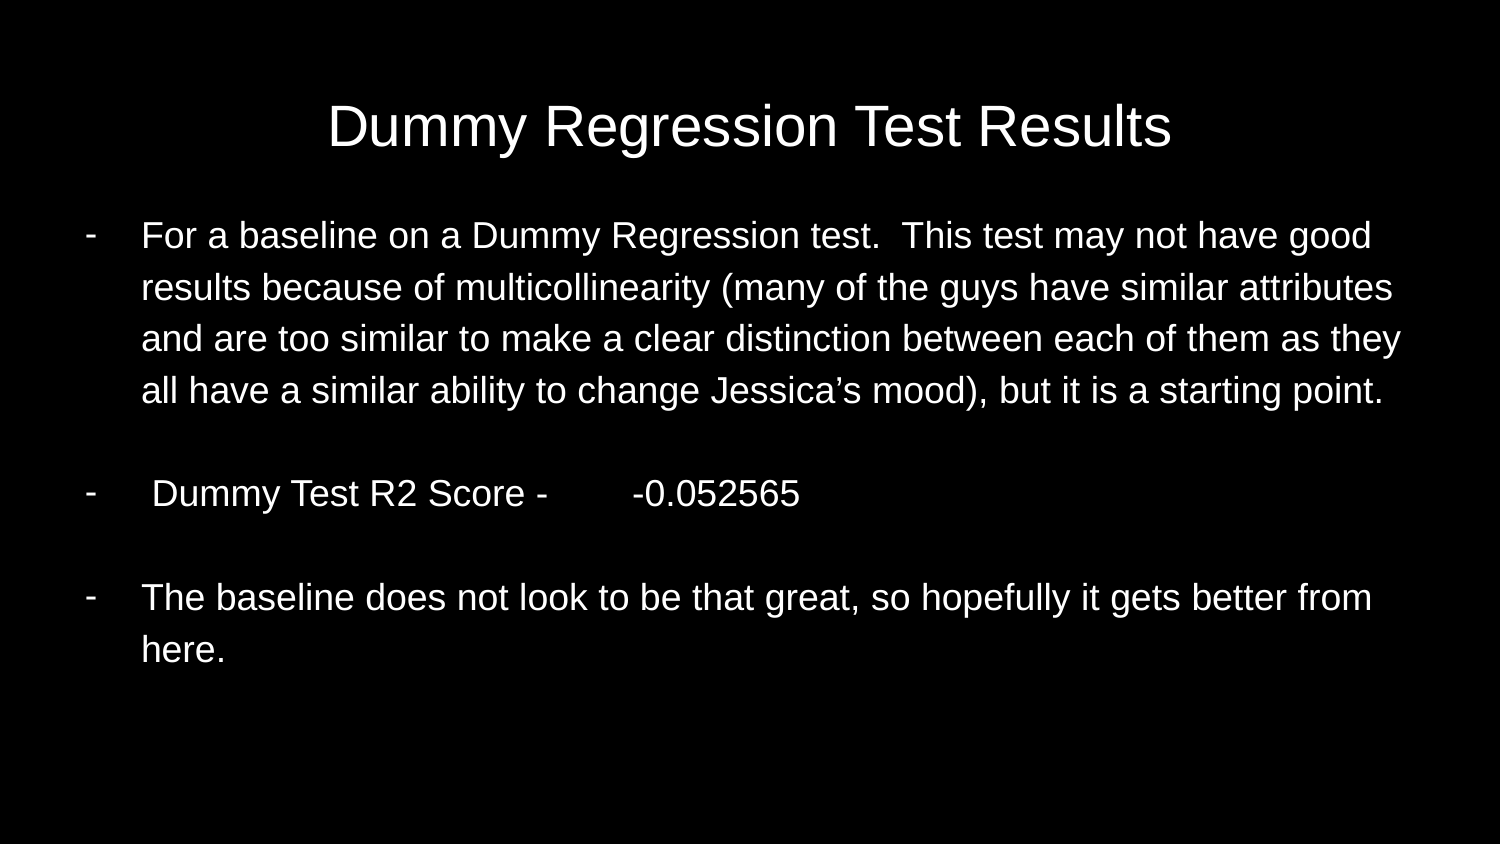

# Dummy Regression Test Results
For a baseline on a Dummy Regression test.  This test may not have good results because of multicollinearity (many of the guys have similar attributes and are too similar to make a clear distinction between each of them as they all have a similar ability to change Jessica’s mood), but it is a starting point.

 Dummy Test R2 Score -        -0.052565

The baseline does not look to be that great, so hopefully it gets better from here.